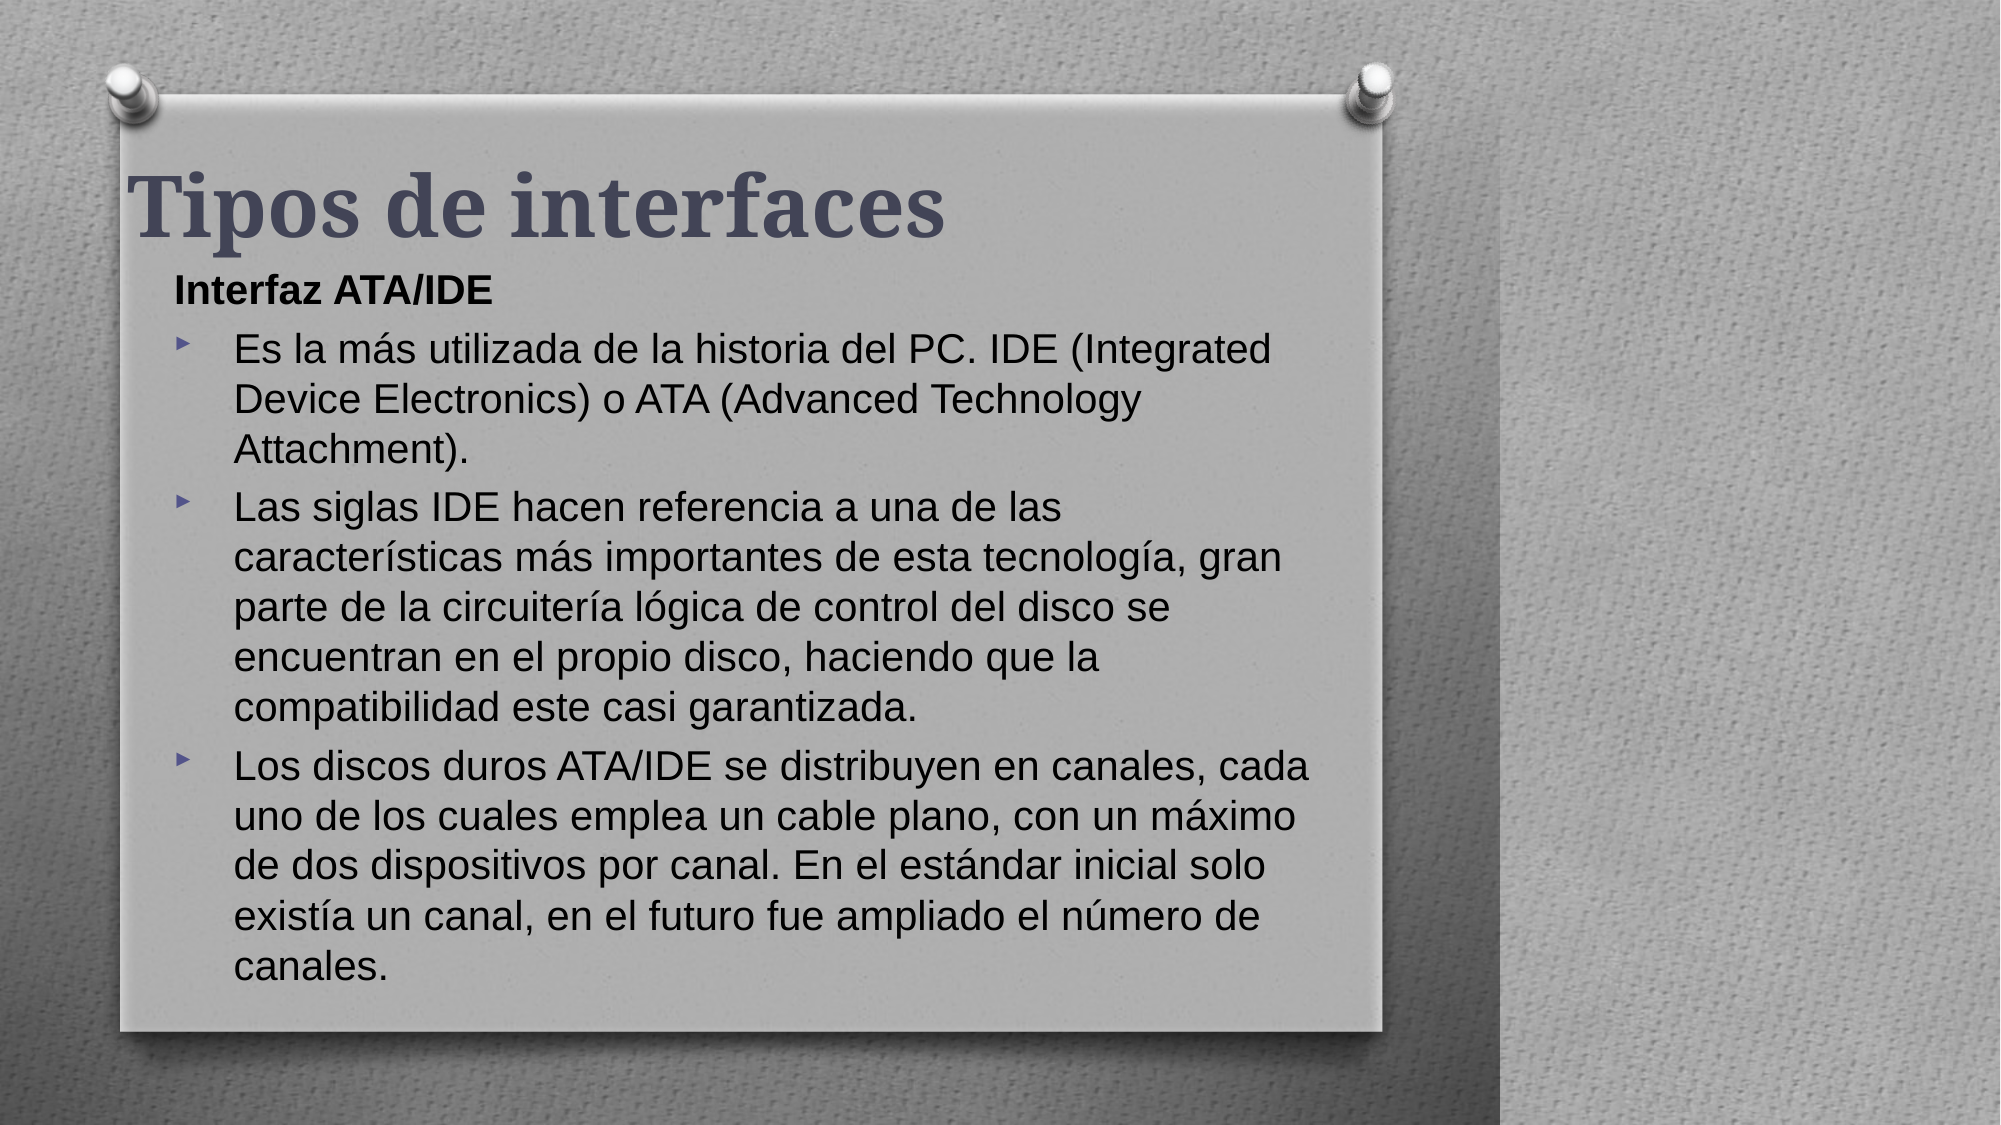

Tipos de interfaces
Interfaz ATA/IDE
Es la más utilizada de la historia del PC. IDE (Integrated Device Electronics) o ATA (Advanced Technology Attachment).
Las siglas IDE hacen referencia a una de las características más importantes de esta tecnología, gran parte de la circuitería lógica de control del disco se encuentran en el propio disco, haciendo que la compatibilidad este casi garantizada.
Los discos duros ATA/IDE se distribuyen en canales, cada uno de los cuales emplea un cable plano, con un máximo de dos dispositivos por canal. En el estándar inicial solo existía un canal, en el futuro fue ampliado el número de canales.